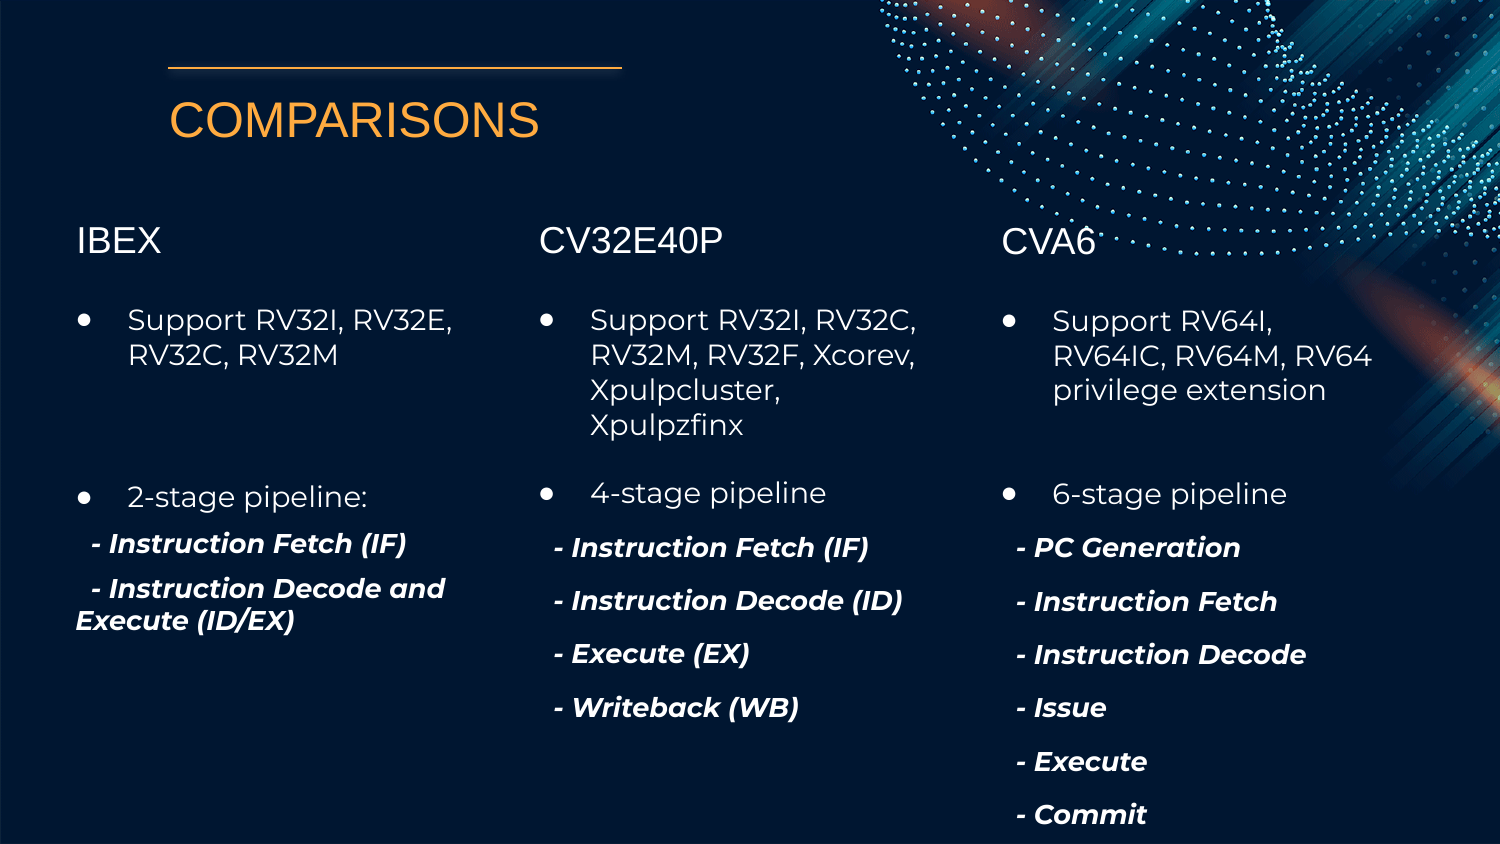

# COMPARISONS
IBEX
CV32E40P
CVA6
Support RV32I, RV32E, RV32C, RV32M

2-stage pipeline:
  - Instruction Fetch (IF)
  - Instruction Decode and Execute (ID/EX)
Support RV32I, RV32C, RV32M, RV32F, Xcorev, Xpulpcluster, Xpulpzfinx
4-stage pipeline
  - Instruction Fetch (IF)
  - Instruction Decode (ID)
  - Execute (EX)
  - Writeback (WB)
Support RV64I, RV64IC, RV64M, RV64 privilege extension

6-stage pipeline
  - PC Generation
  - Instruction Fetch
  - Instruction Decode
  - Issue
  - Execute
  - Commit